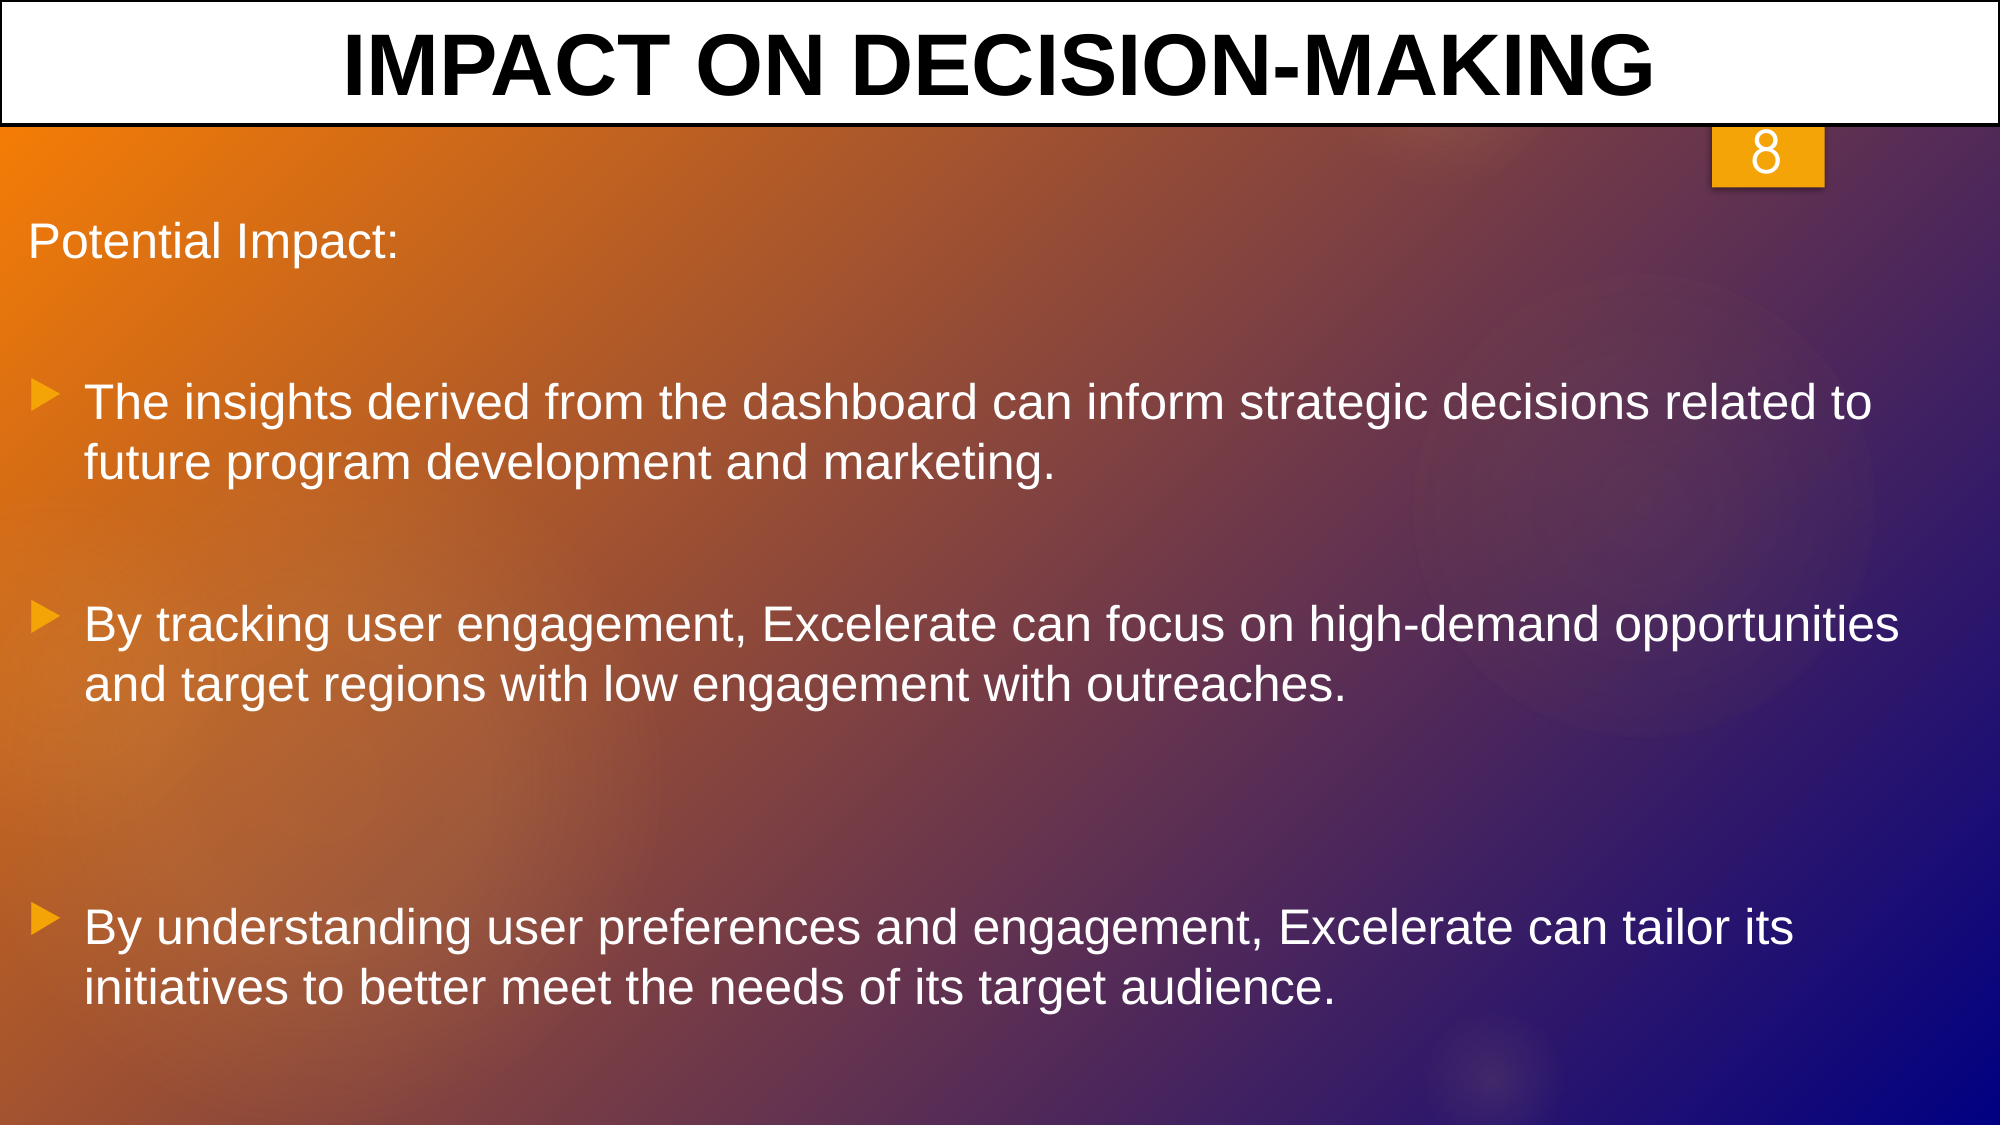

# IMPACT ON DECISION-MAKING
8
Potential Impact:

The insights derived from the dashboard can inform strategic decisions related to future program development and marketing.

By tracking user engagement, Excelerate can focus on high-demand opportunities and target regions with low engagement with outreaches.

By understanding user preferences and engagement, Excelerate can tailor its initiatives to better meet the needs of its target audience.